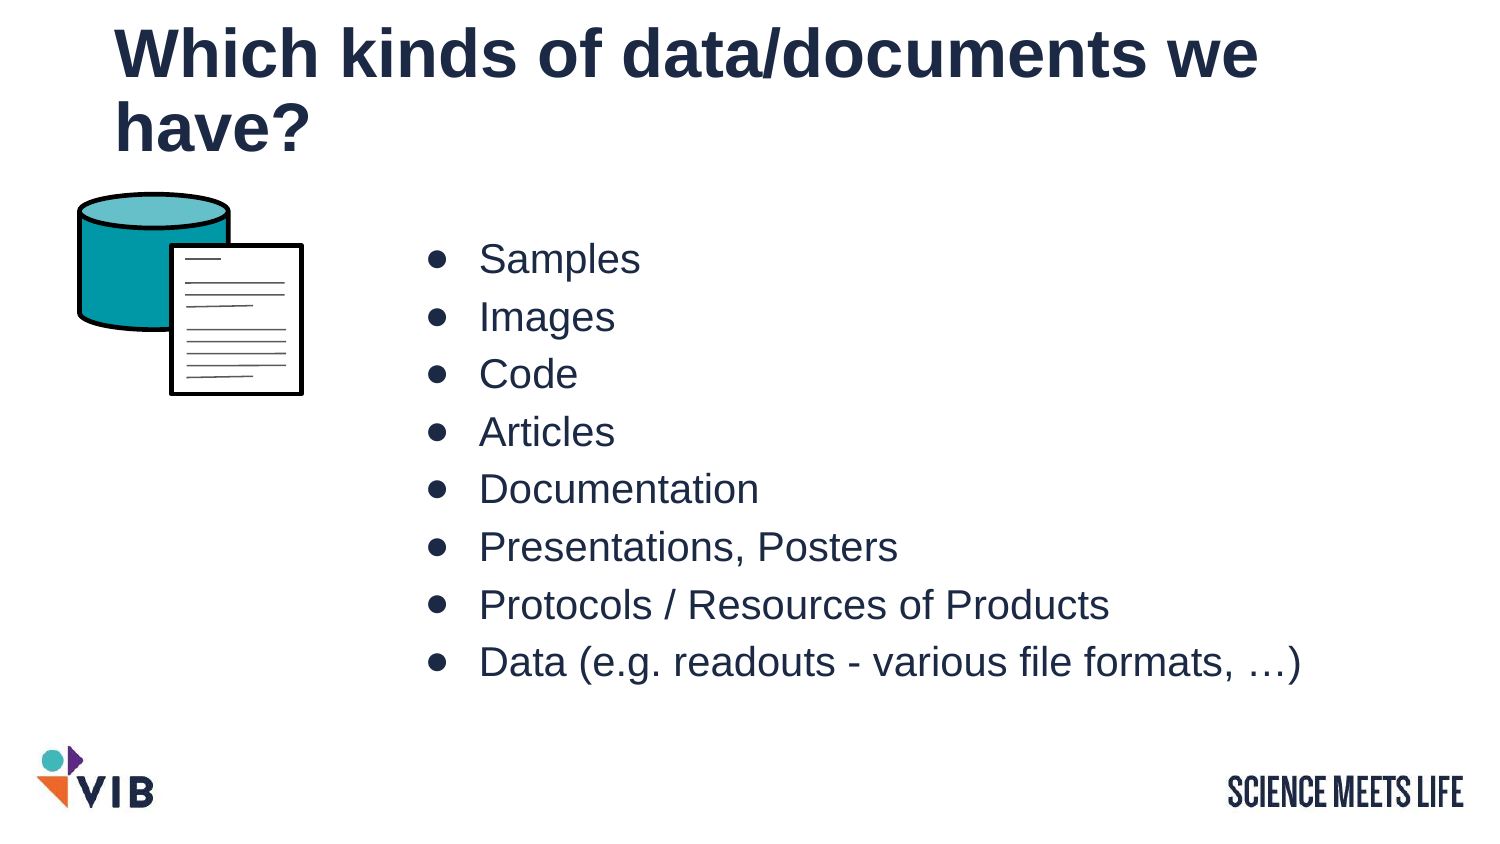

# Which kinds of data/documents we have?

Samples
Images
Code
Articles
Documentation
Presentations, Posters
Protocols / Resources of Products
Data (e.g. readouts - various file formats, …)